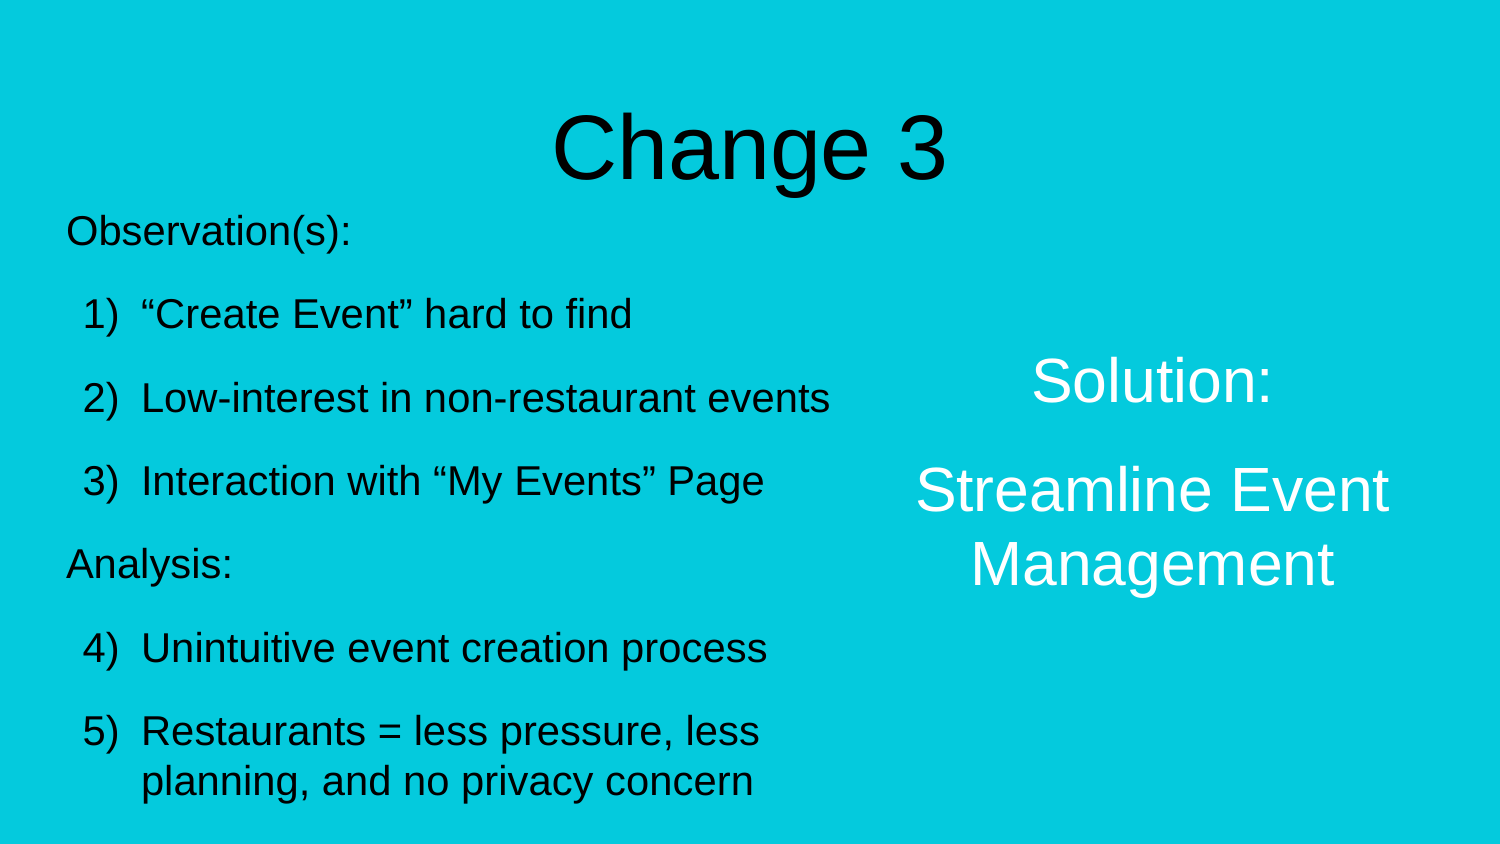

# Change 3
Observation(s):
“Create Event” hard to find
Low-interest in non-restaurant events
Interaction with “My Events” Page
Analysis:
Unintuitive event creation process
Restaurants = less pressure, less planning, and no privacy concern
Desire to view “my events” with filters

Solution:
Streamline Event Management